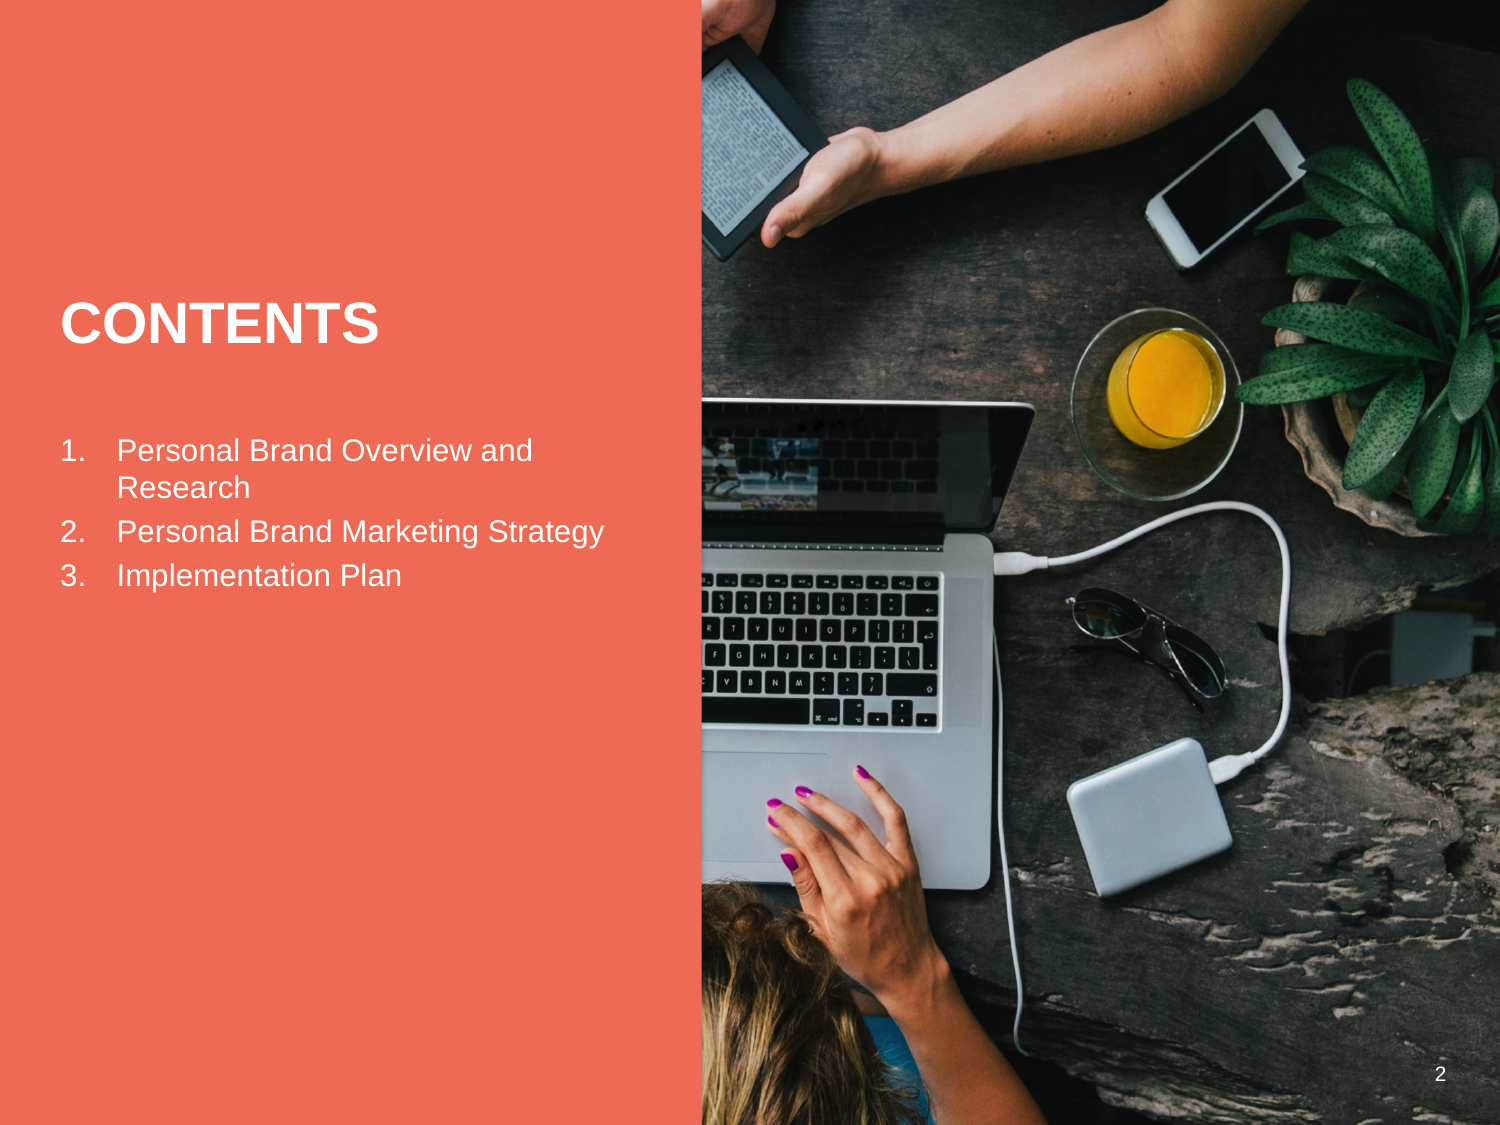

# contents
Personal Brand Overview and Research
Personal Brand Marketing Strategy
Implementation Plan

2